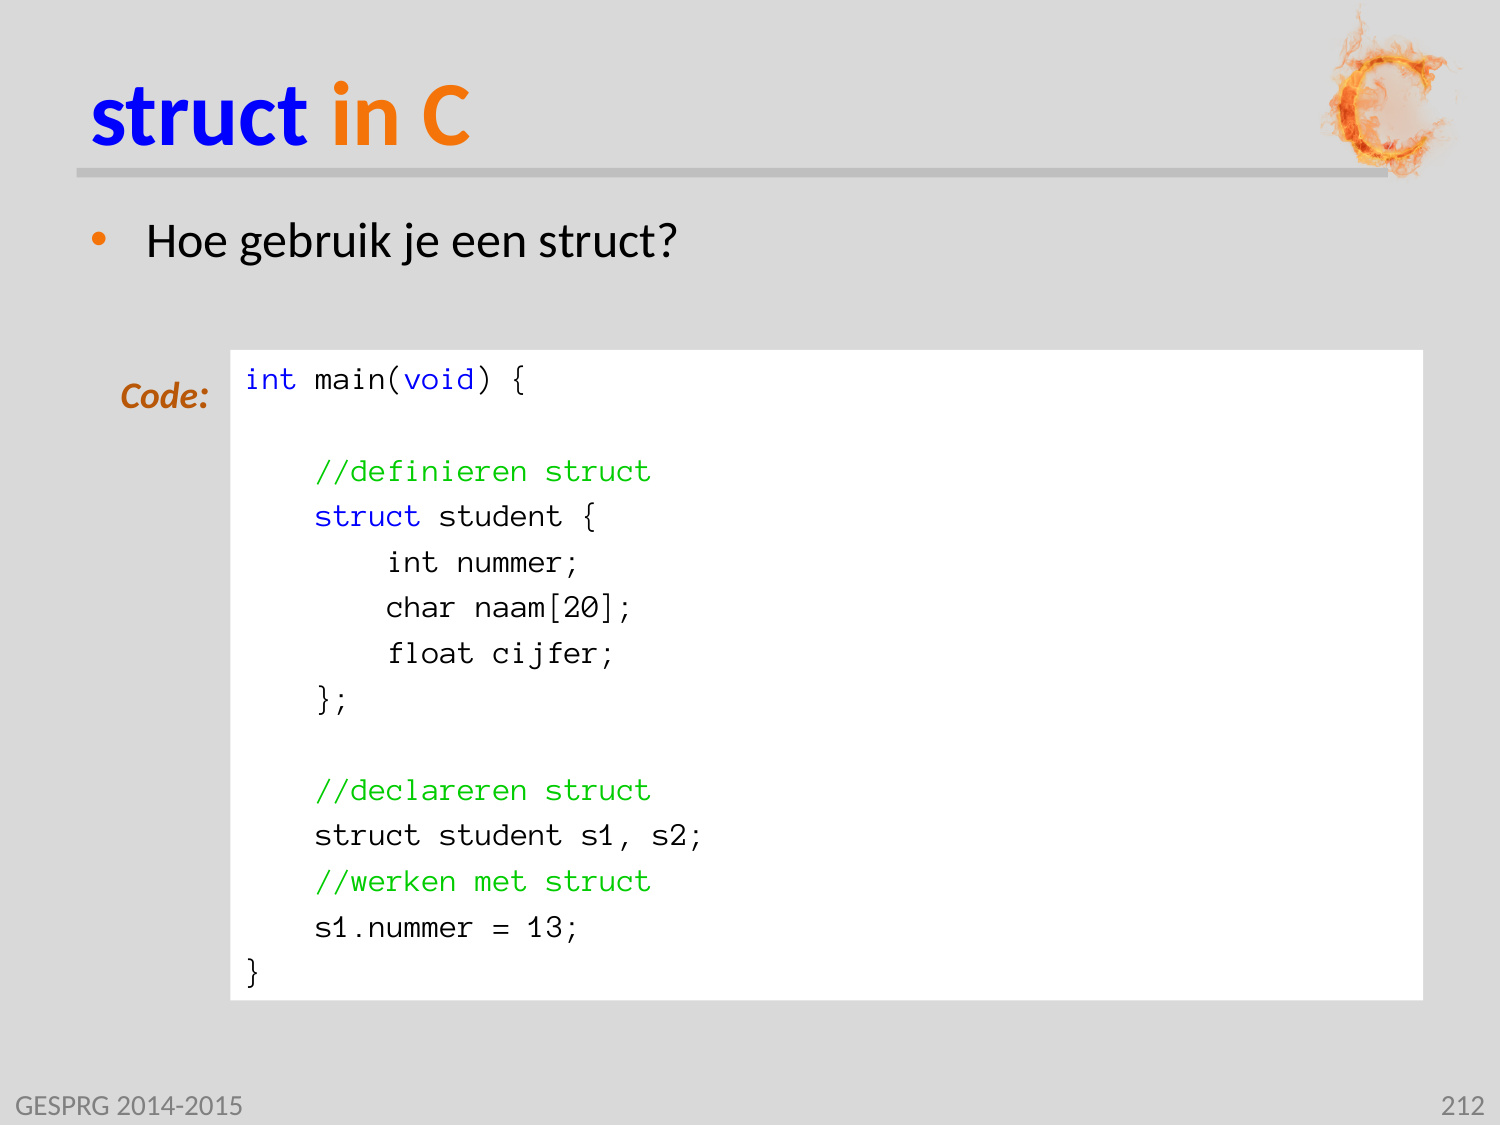

# struct in C
Hoe gebruik je een struct?

int main(void) {

    //definieren struct
    struct student {
        int nummer;
        char naam[20];
        float cijfer;
    };

    //declareren struct
    struct student s1, s2;
    //werken met struct
    s1.nummer = 13;
}
GESPRG 2014-2015
212